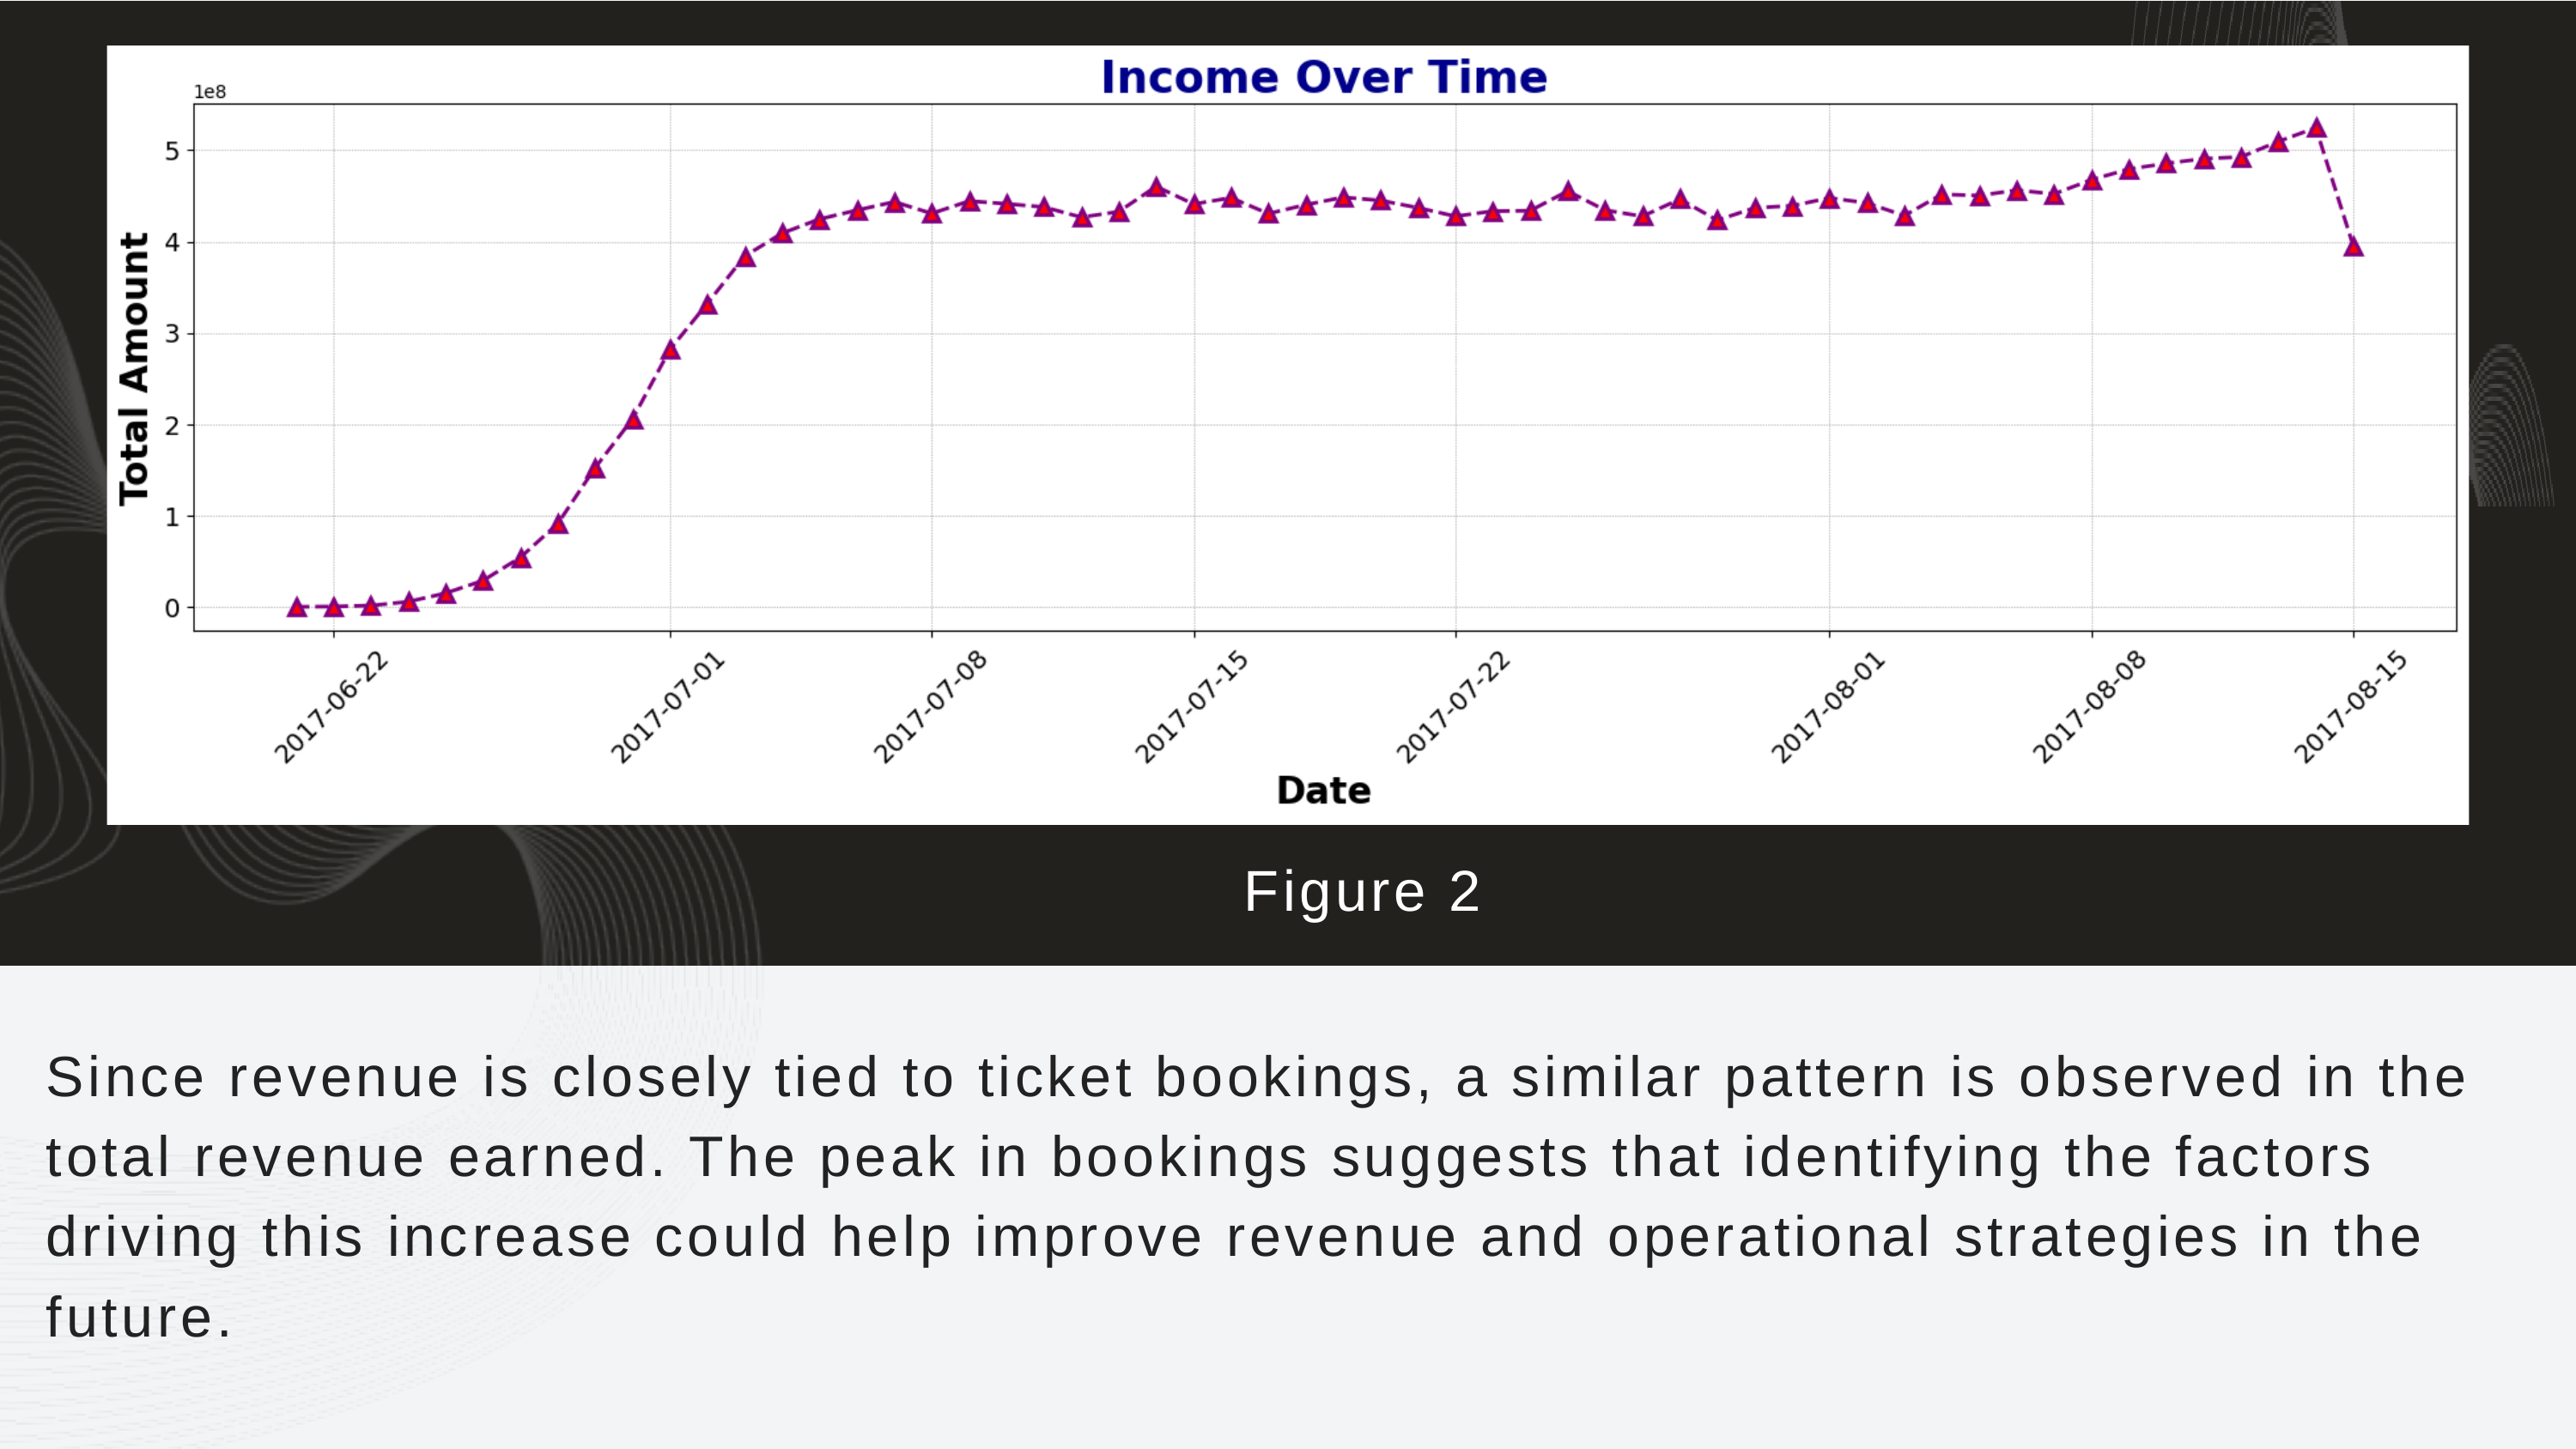

Figure 2
Since revenue is closely tied to ticket bookings, a similar pattern is observed in the total revenue earned. The peak in bookings suggests that identifying the factors driving this increase could help improve revenue and operational strategies in the future.